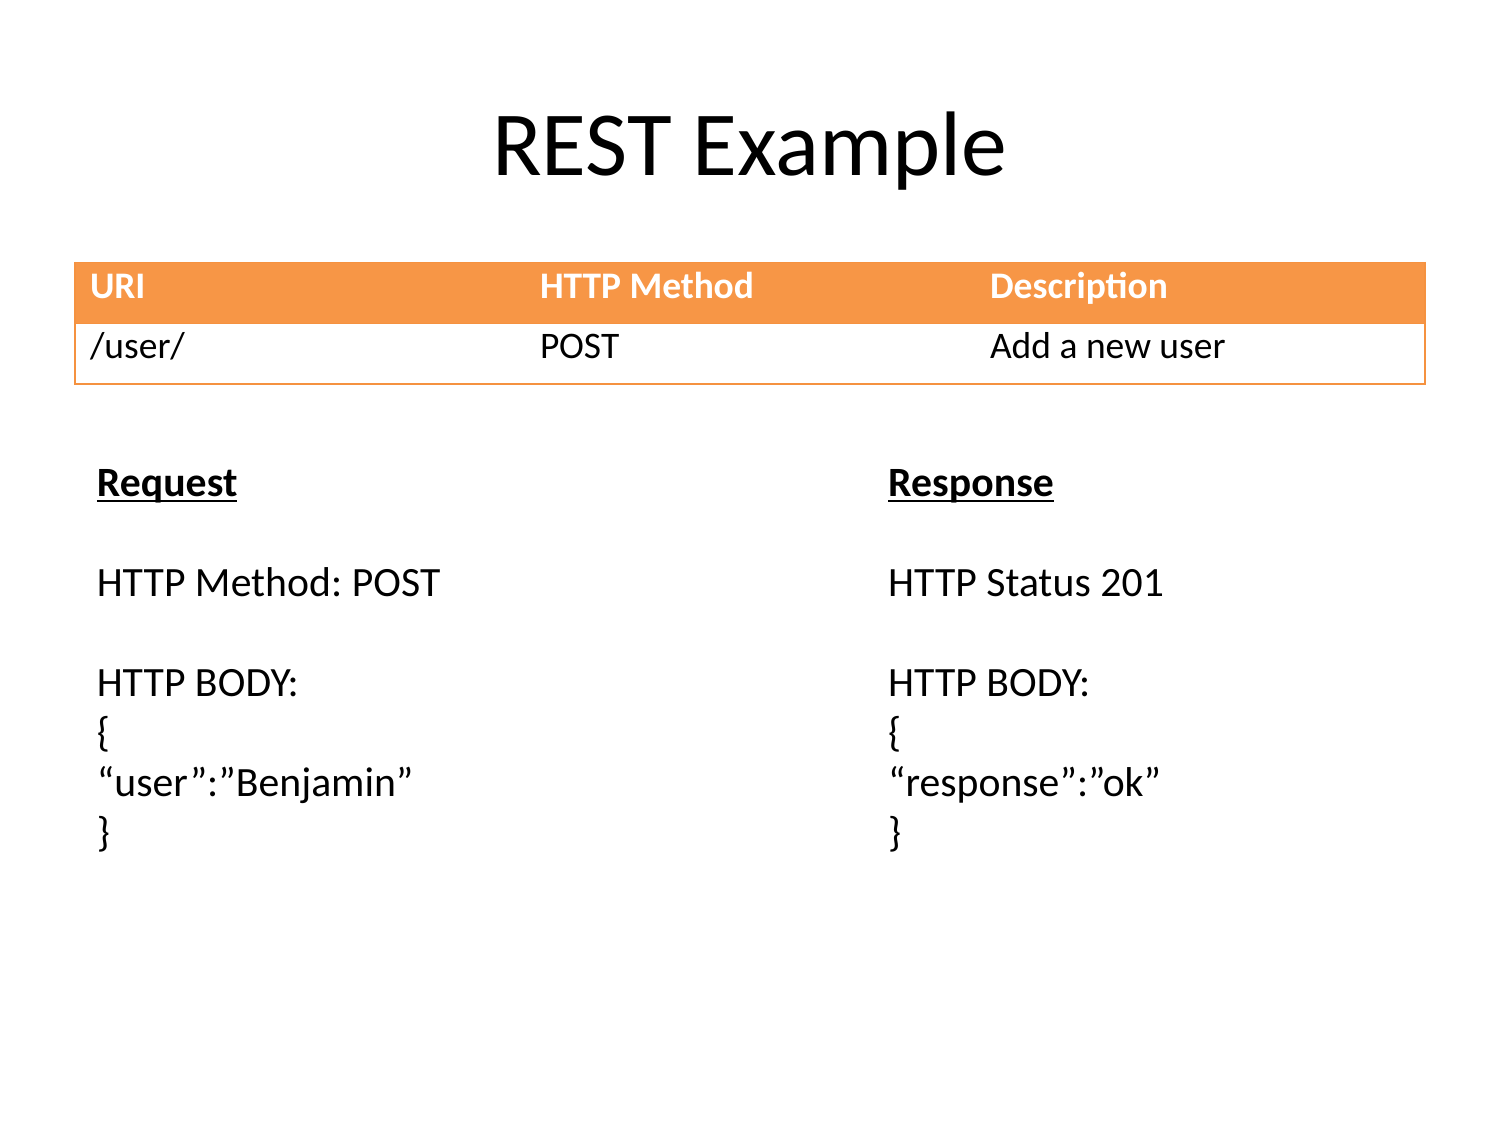

# REST Example
| URI | HTTP Method | Description |
| --- | --- | --- |
| /user/ | POST | Add a new user |
Request

HTTP Method: POST

HTTP BODY:
{
“user”:”Benjamin”
}

Response

HTTP Status 201

HTTP BODY:
{
“response”:”ok”
}